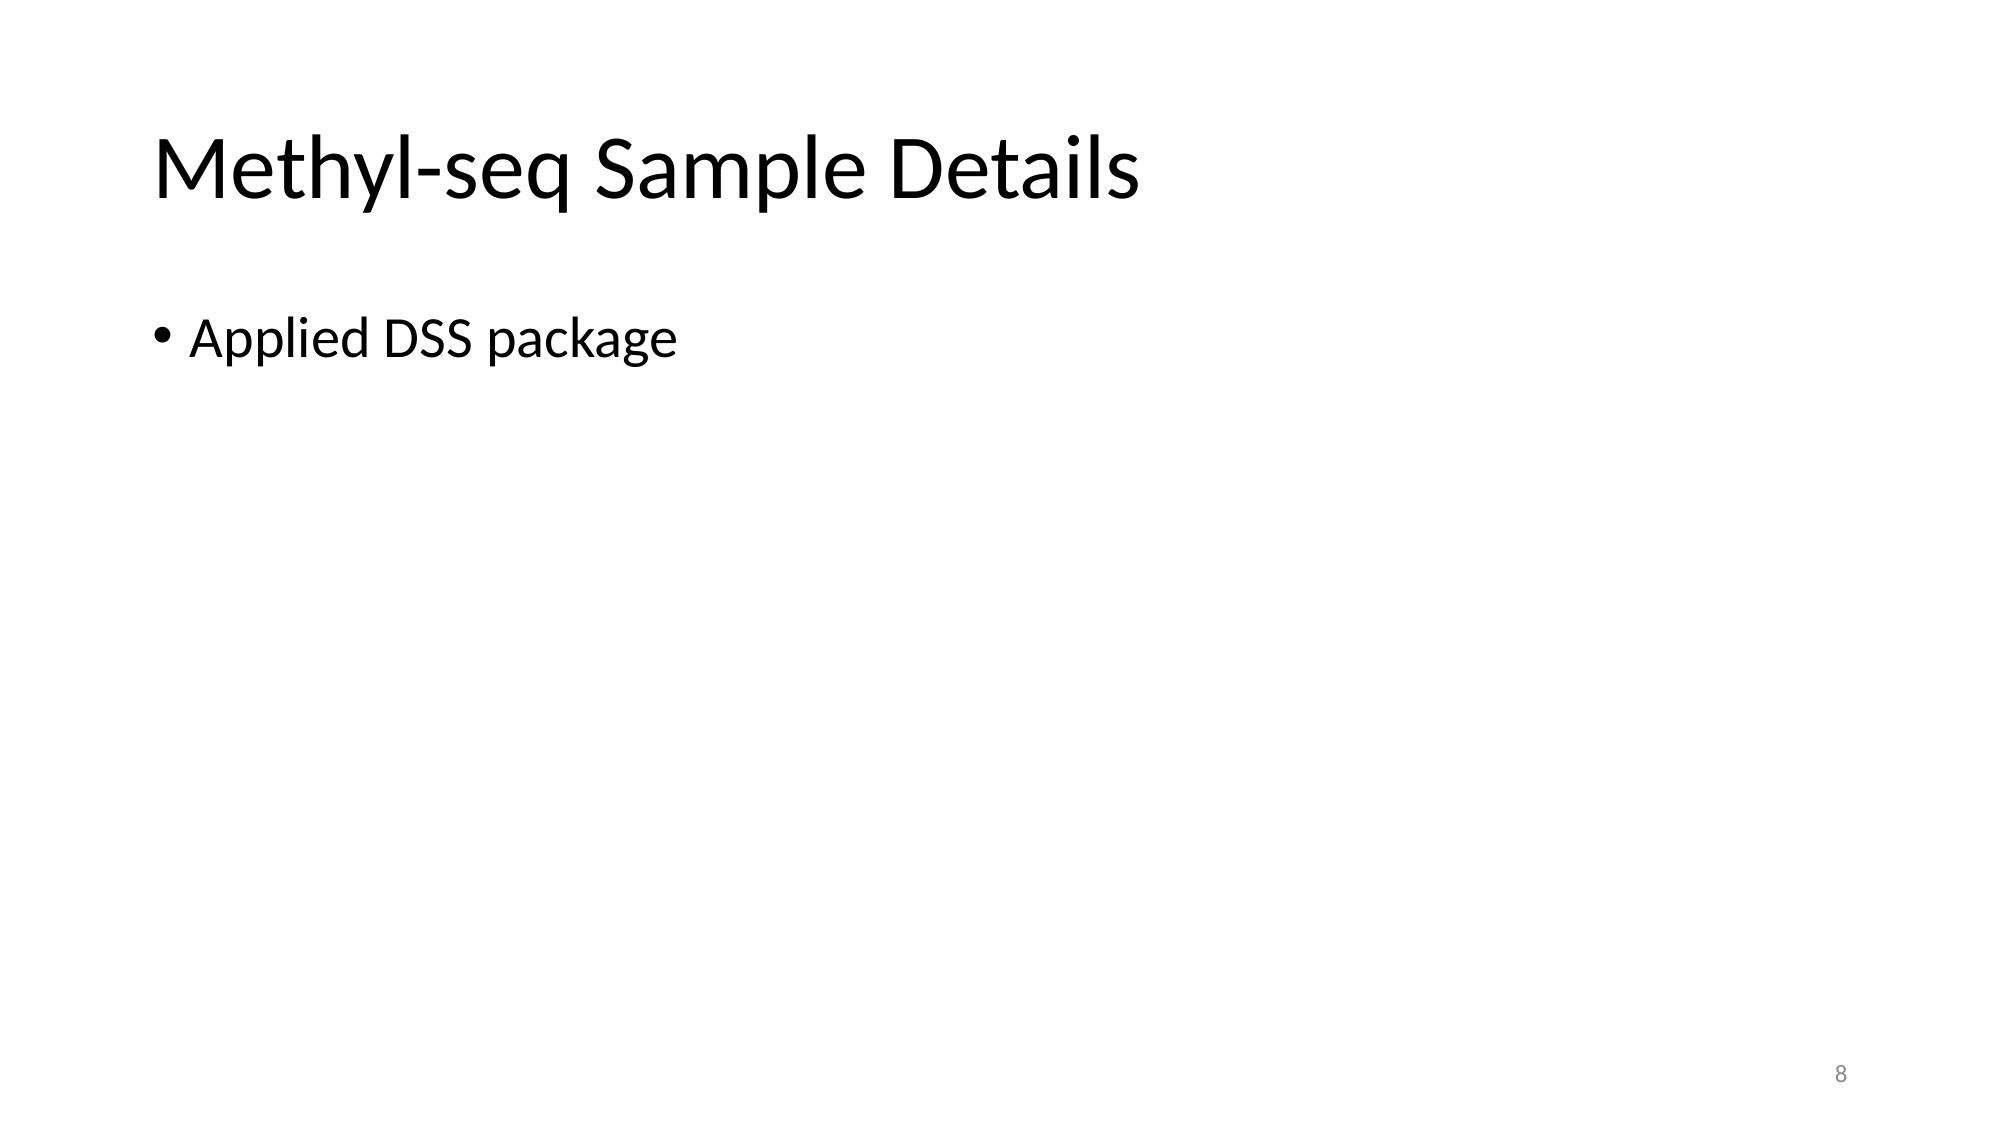

# Methyl-seq Sample Details
Applied DSS package

8